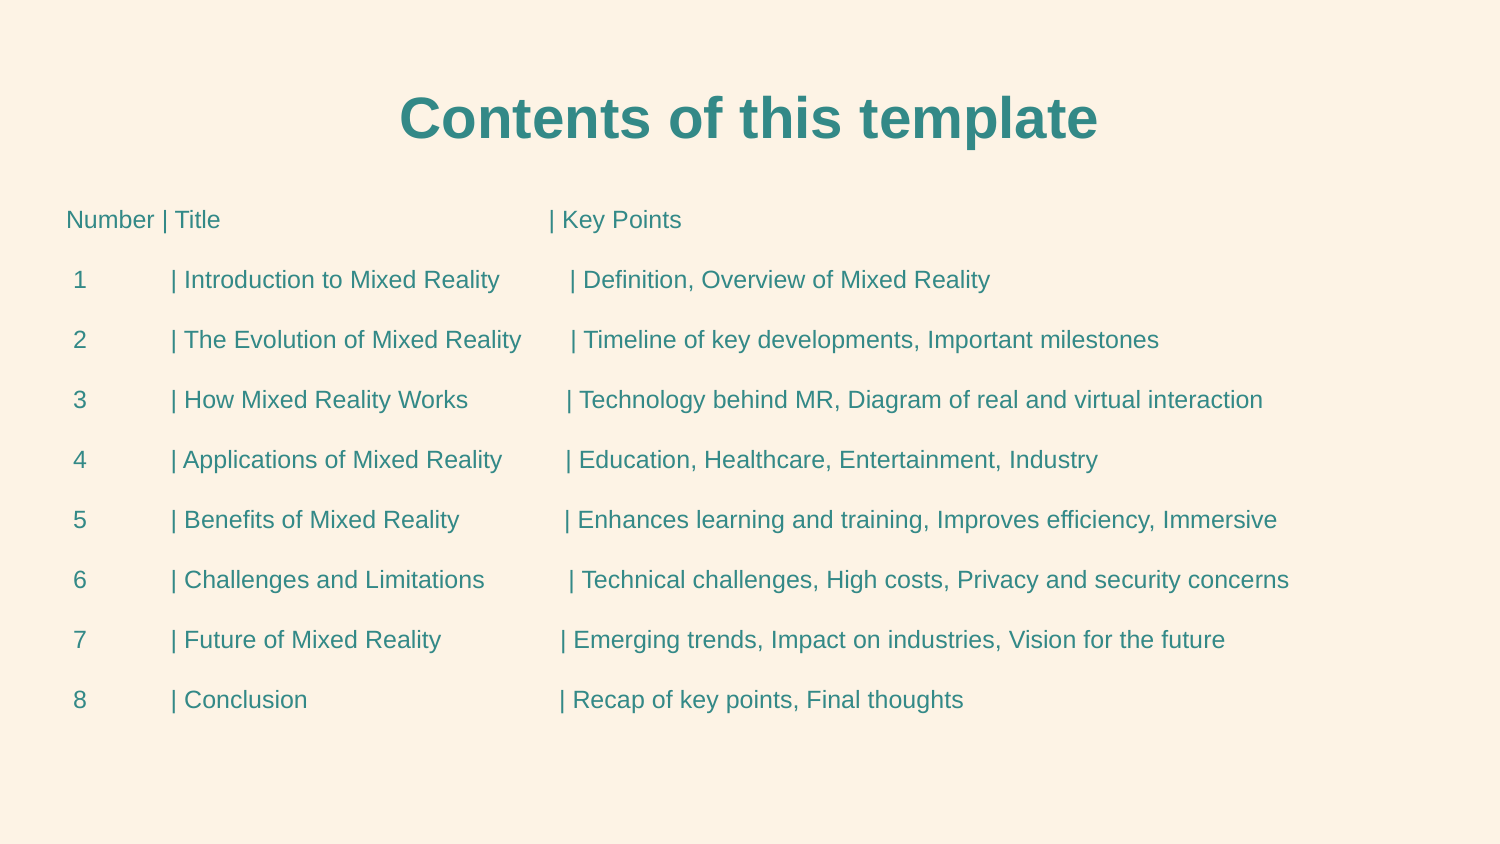

# Contents of this template
Number | Title                                               | Key Points

 1            | Introduction to Mixed Reality          | Definition, Overview of Mixed Reality

 2            | The Evolution of Mixed Reality       | Timeline of key developments, Important milestones

 3            | How Mixed Reality Works              | Technology behind MR, Diagram of real and virtual interaction

 4            | Applications of Mixed Reality         | Education, Healthcare, Entertainment, Industry

 5            | Benefits of Mixed Reality               | Enhances learning and training, Improves efficiency, Immersive

 6            | Challenges and Limitations            | Technical challenges, High costs, Privacy and security concerns

 7            | Future of Mixed Reality                 | Emerging trends, Impact on industries, Vision for the future

 8            | Conclusion                                    | Recap of key points, Final thoughts